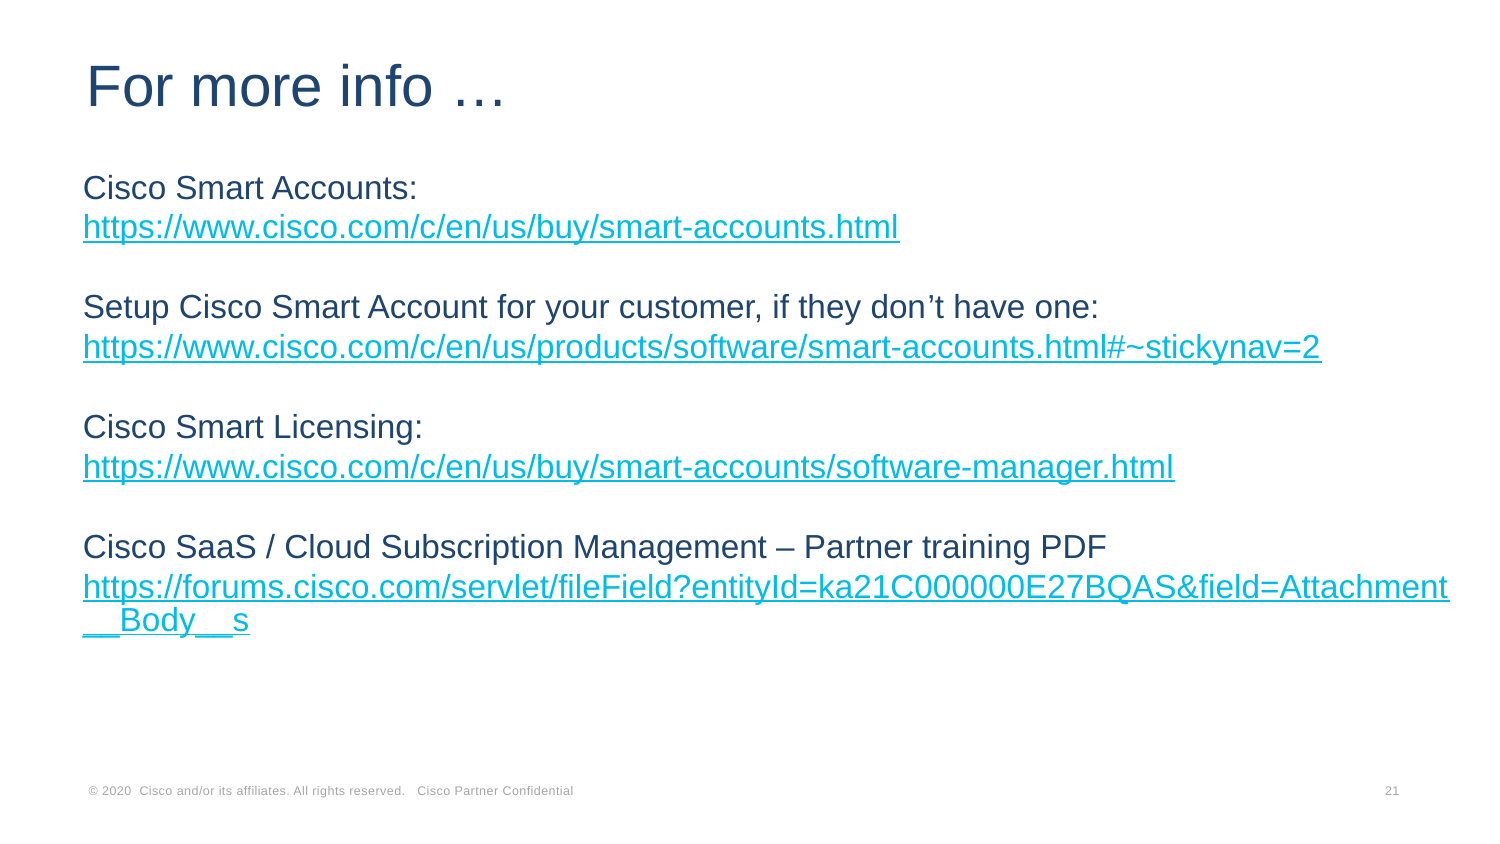

# For more info …
Cisco Smart Accounts:
https://www.cisco.com/c/en/us/buy/smart-accounts.html

Setup Cisco Smart Account for your customer, if they don’t have one:
https://www.cisco.com/c/en/us/products/software/smart-accounts.html#~stickynav=2

Cisco Smart Licensing:
https://www.cisco.com/c/en/us/buy/smart-accounts/software-manager.html

Cisco SaaS / Cloud Subscription Management – Partner training PDF
https://forums.cisco.com/servlet/fileField?entityId=ka21C000000E27BQAS&field=Attachment__Body__s